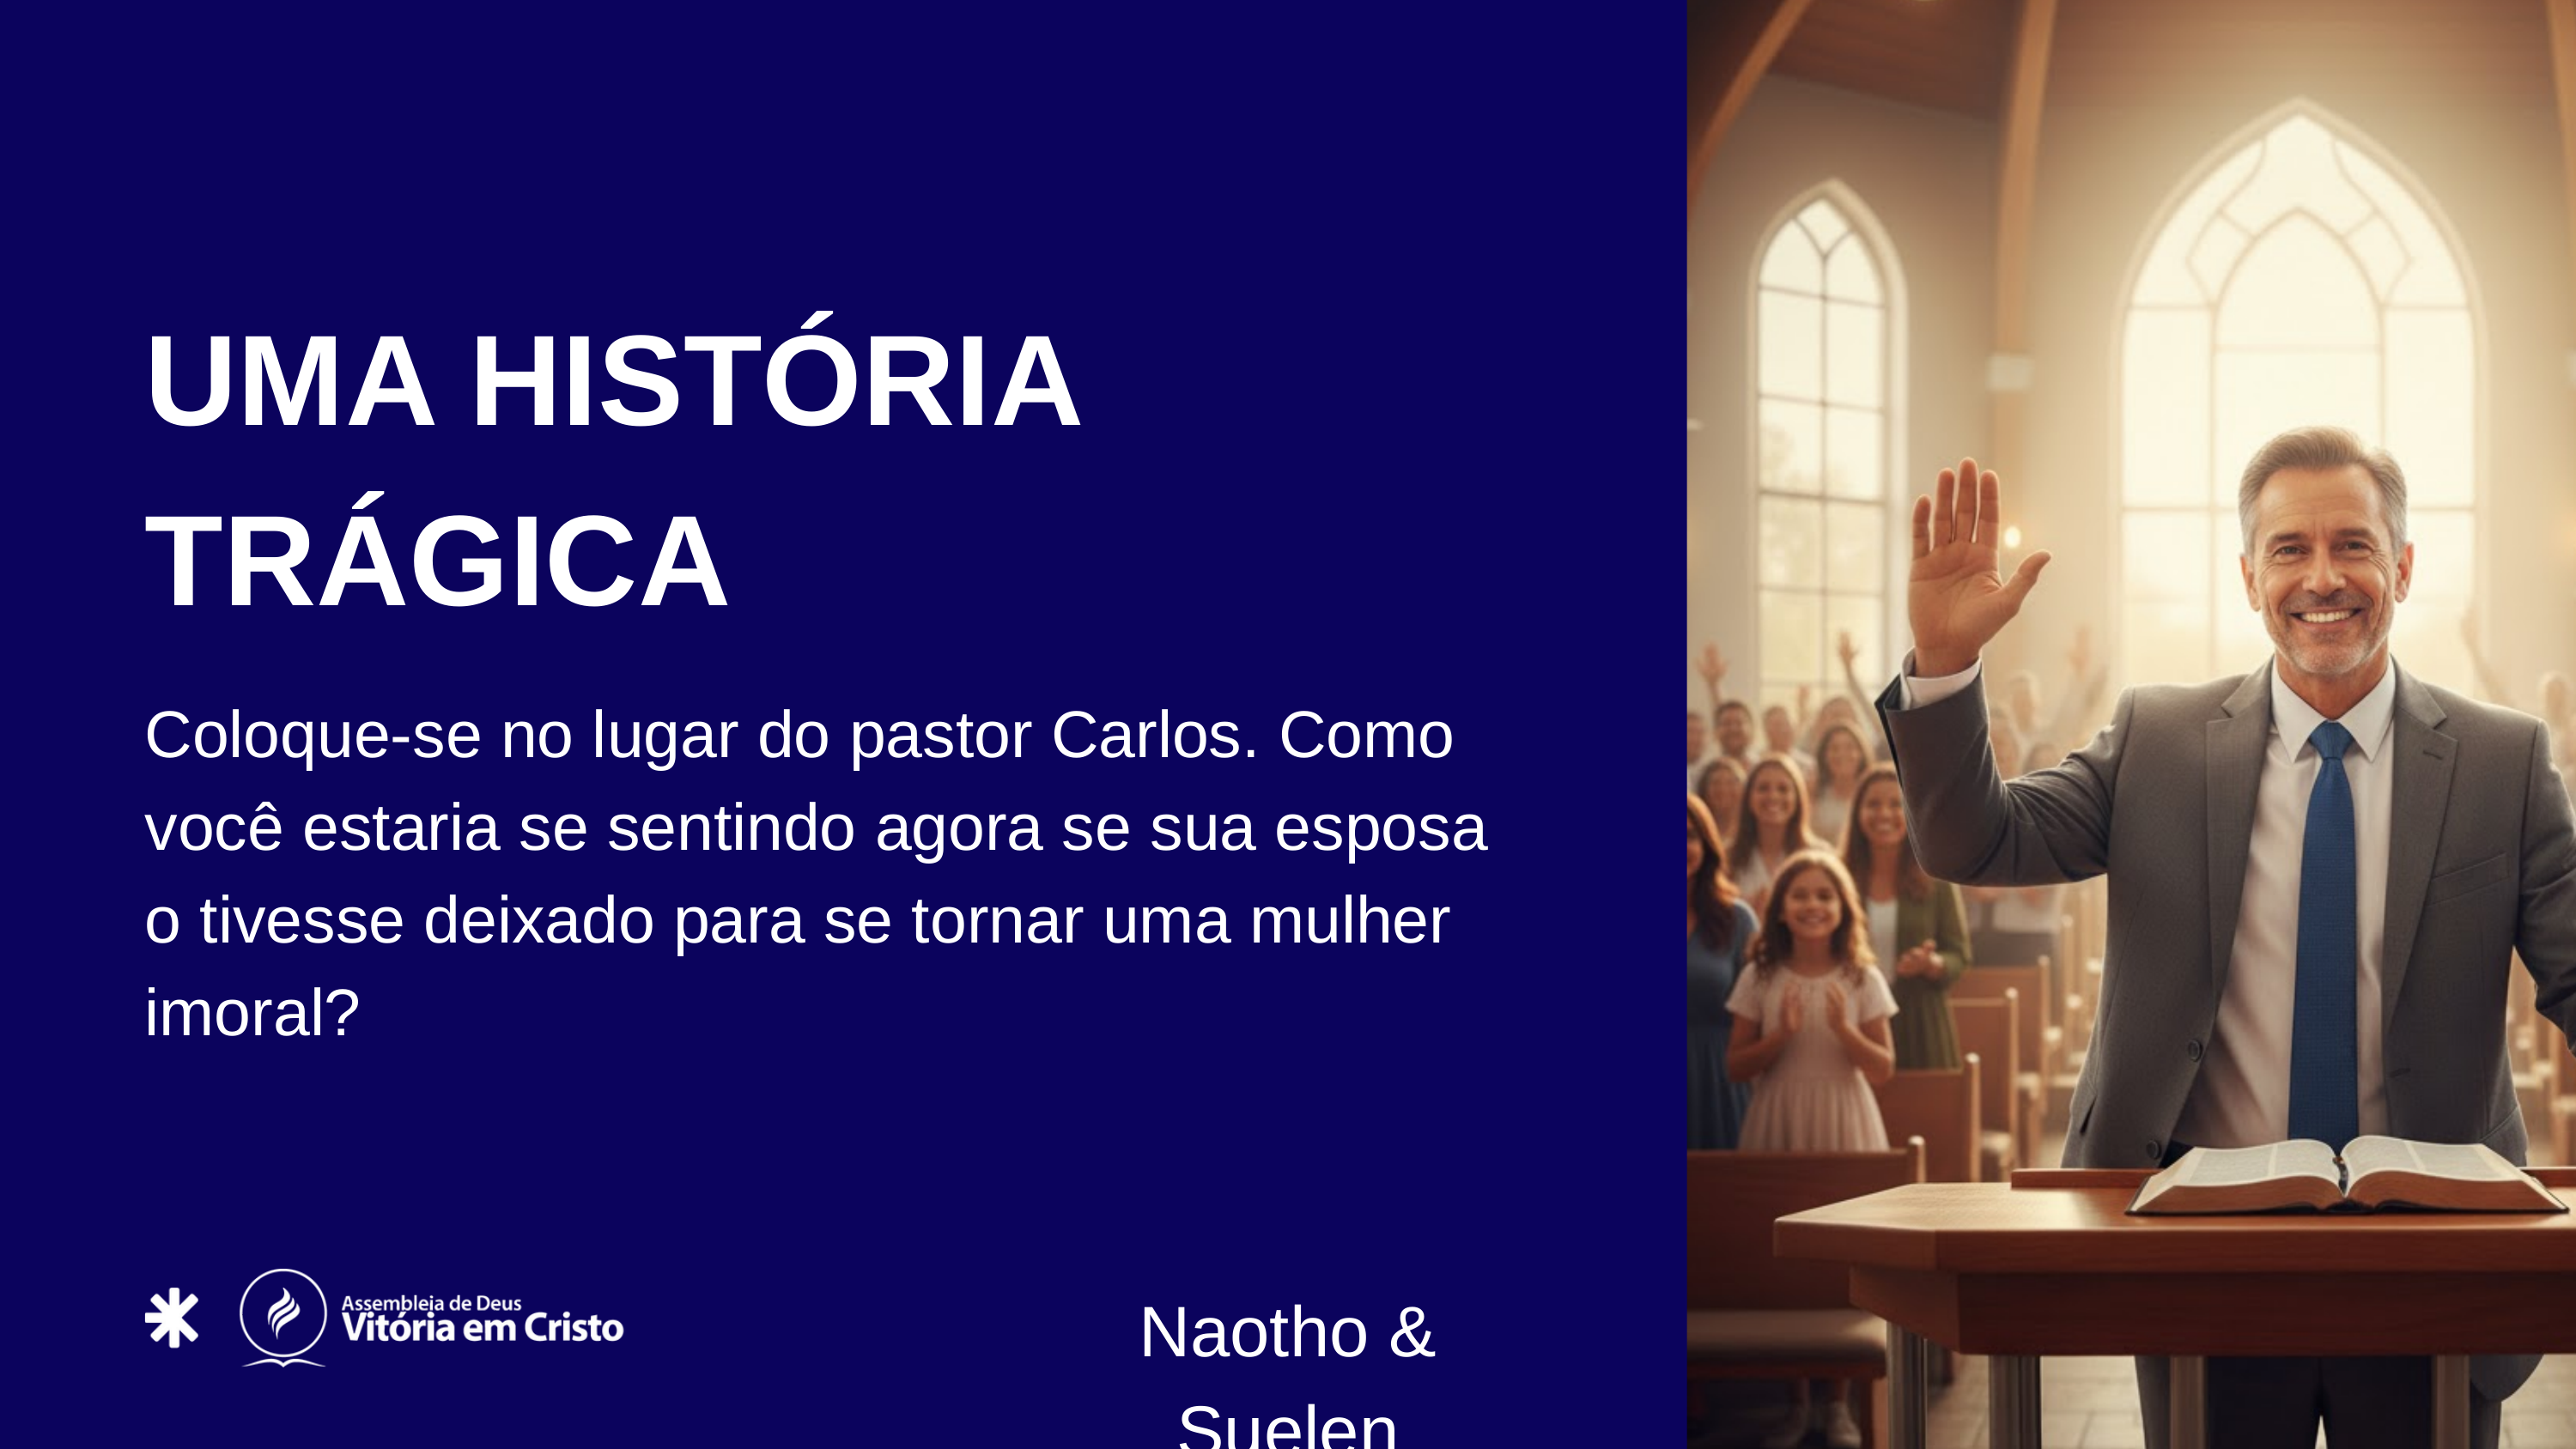

UMA HISTÓRIA
TRÁGICA
Coloque-se no lugar do pastor Carlos. Como você estaria se sentindo agora se sua esposa o tivesse deixado para se tornar uma mulher imoral?

Naotho & Suelen